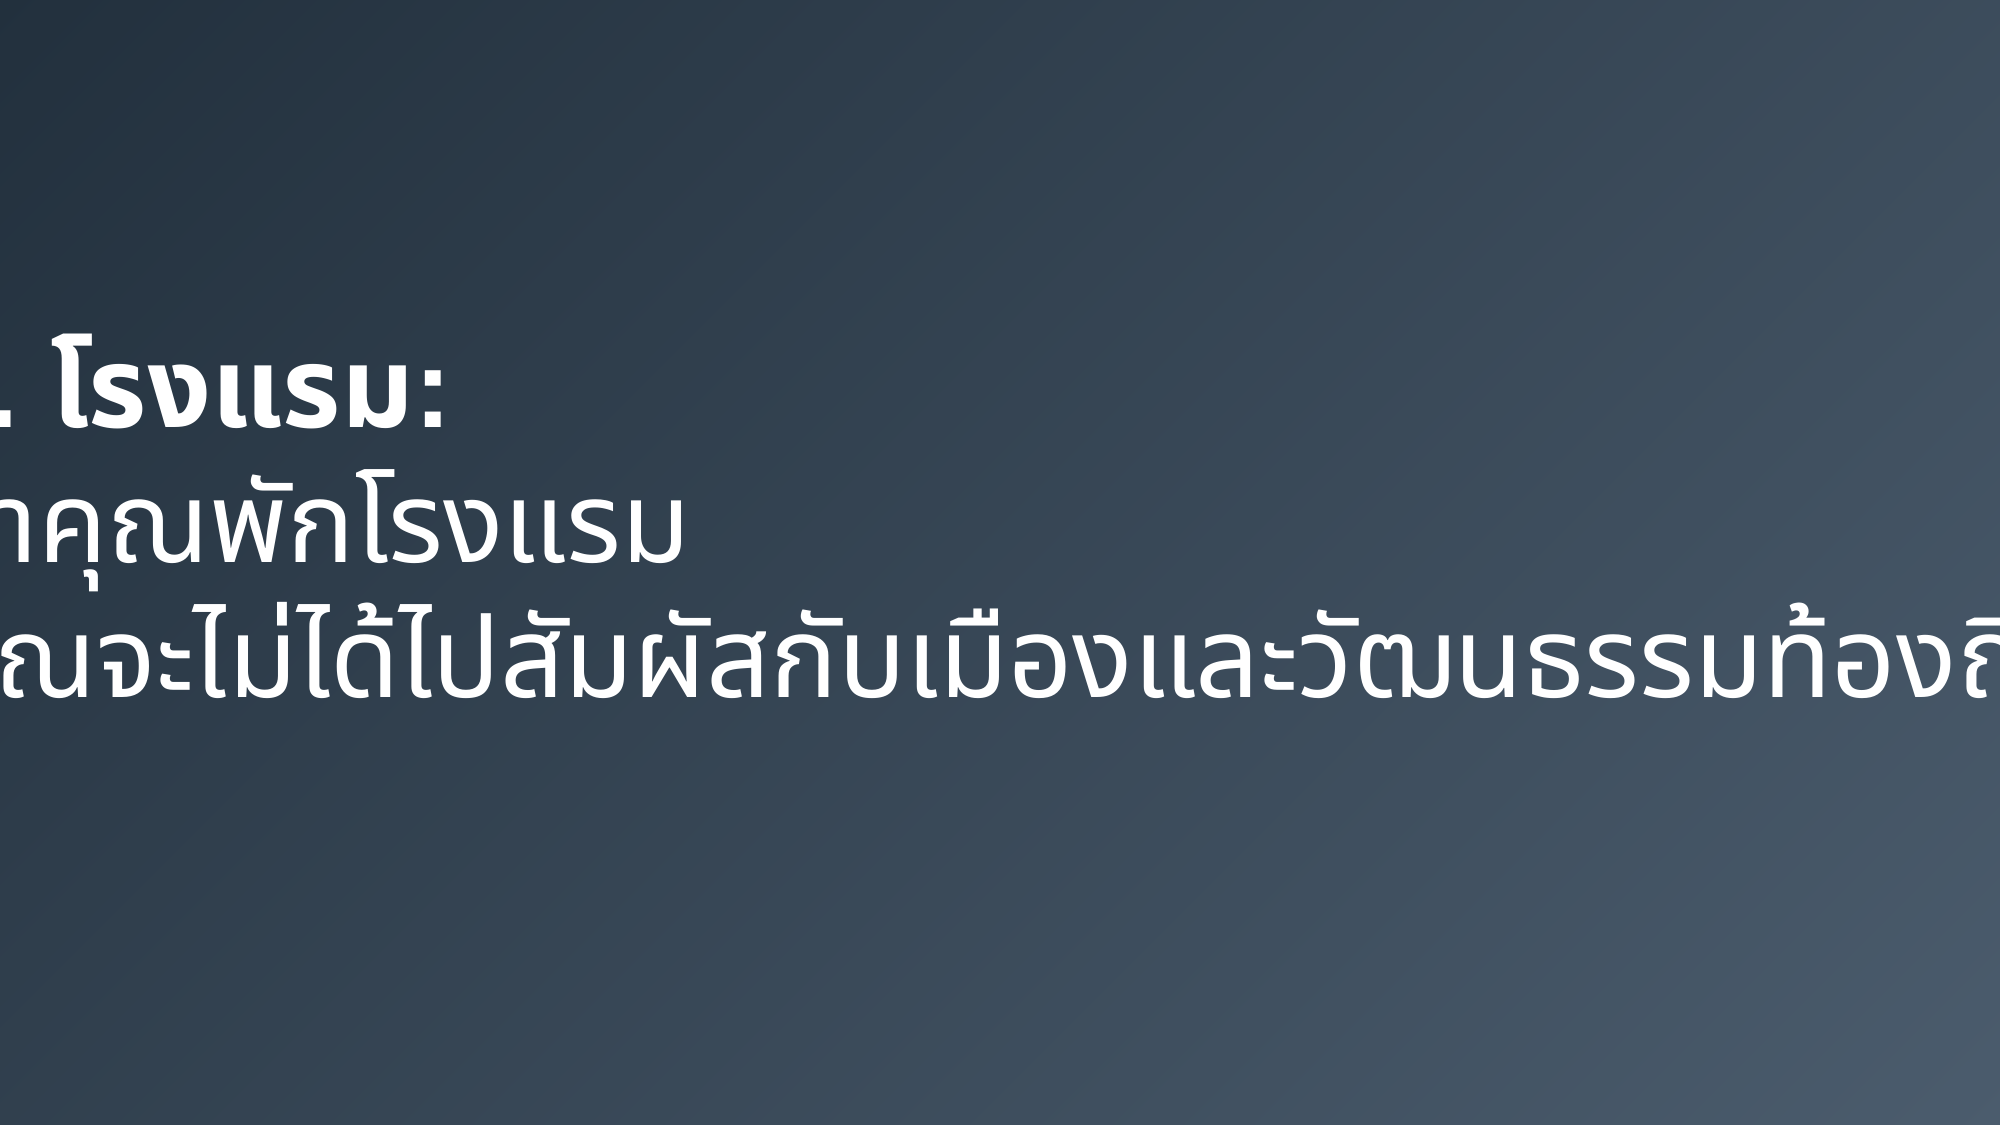

2. โรงแรม:
ถ้าคุณพักโรงแรม
คุณจะไม่ได้ไปสัมผัสกับเมืองและวัฒนธรรมท้องถิ่น